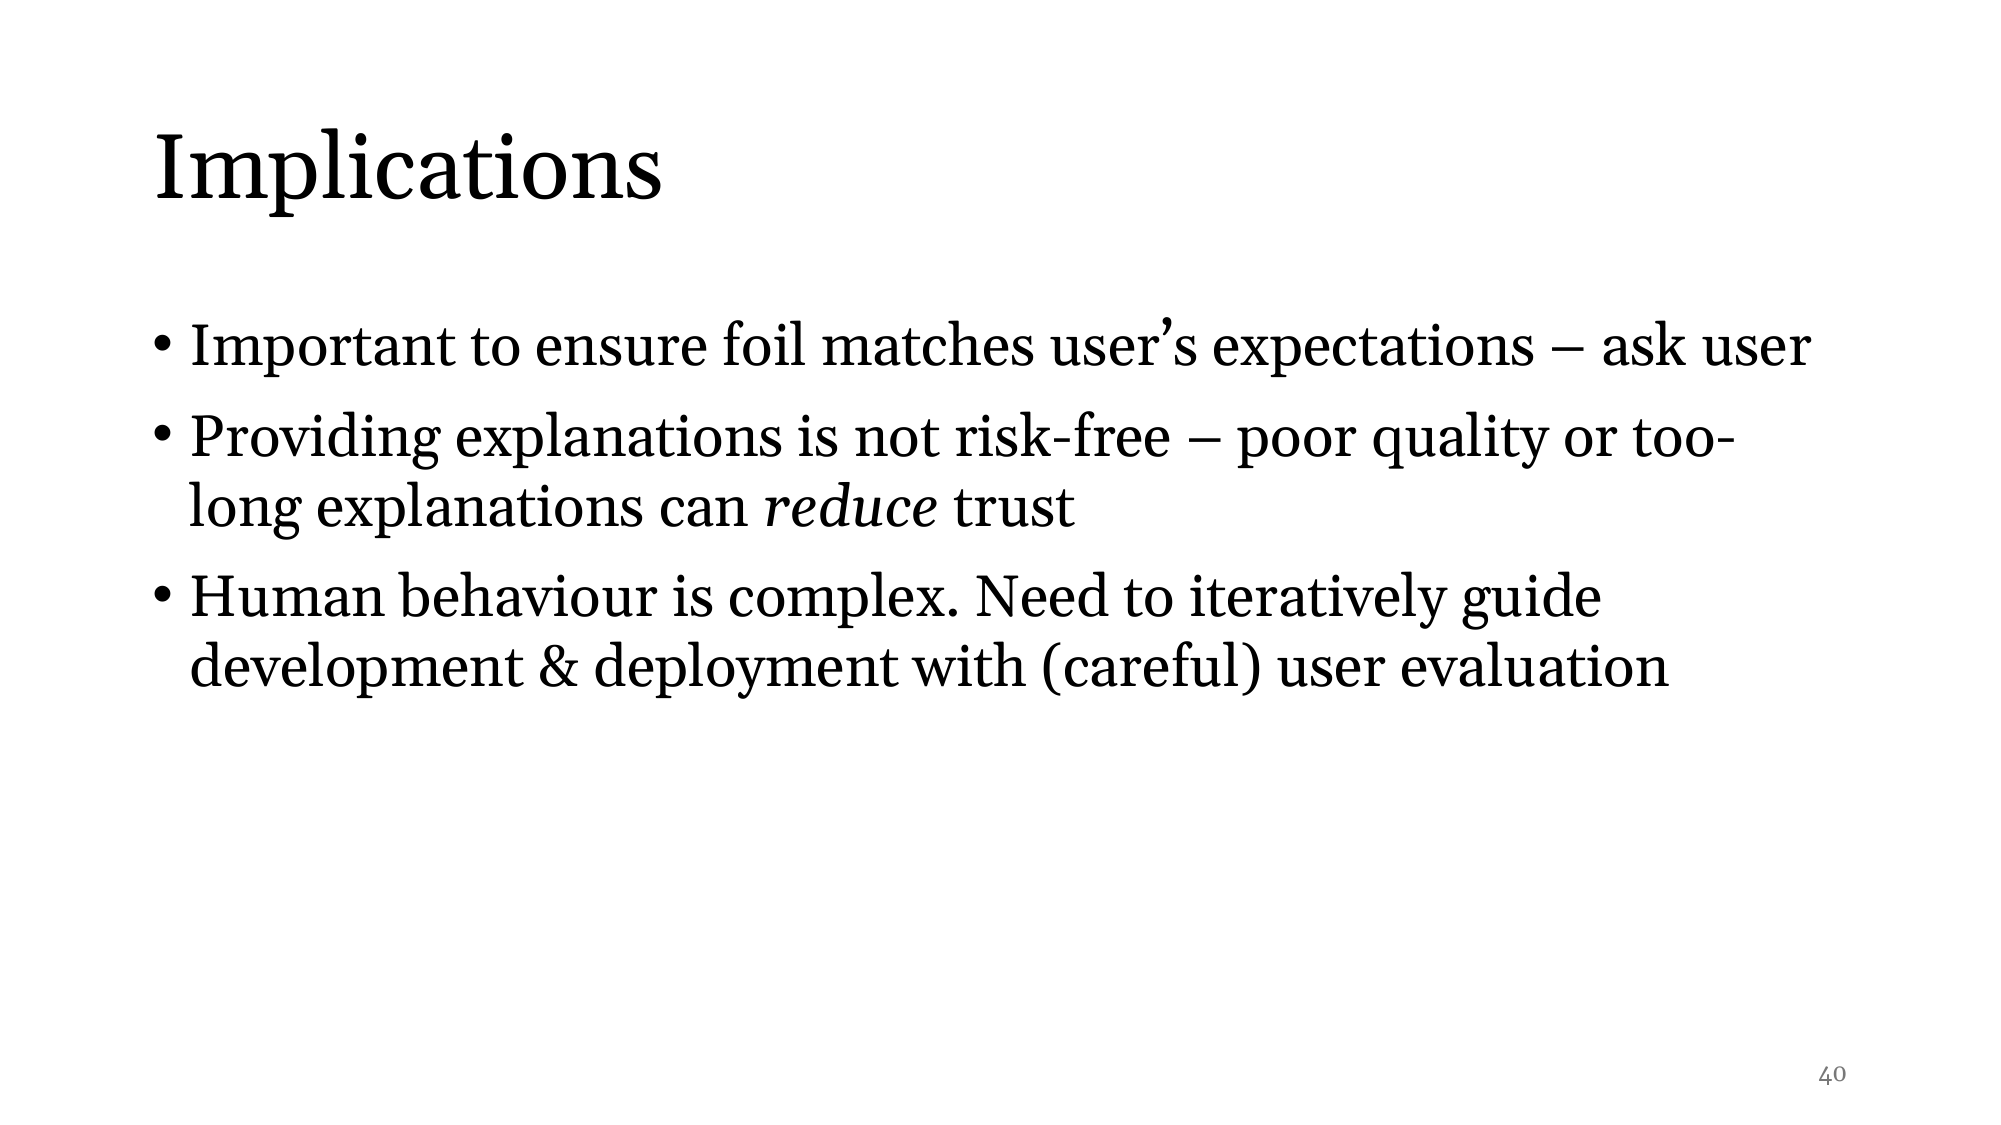

# Implications
Important to ensure foil matches user’s expectations – ask user
Providing explanations is not risk-free – poor quality or too-long explanations can reduce trust
Human behaviour is complex. Need to iteratively guide development & deployment with (careful) user evaluation
40